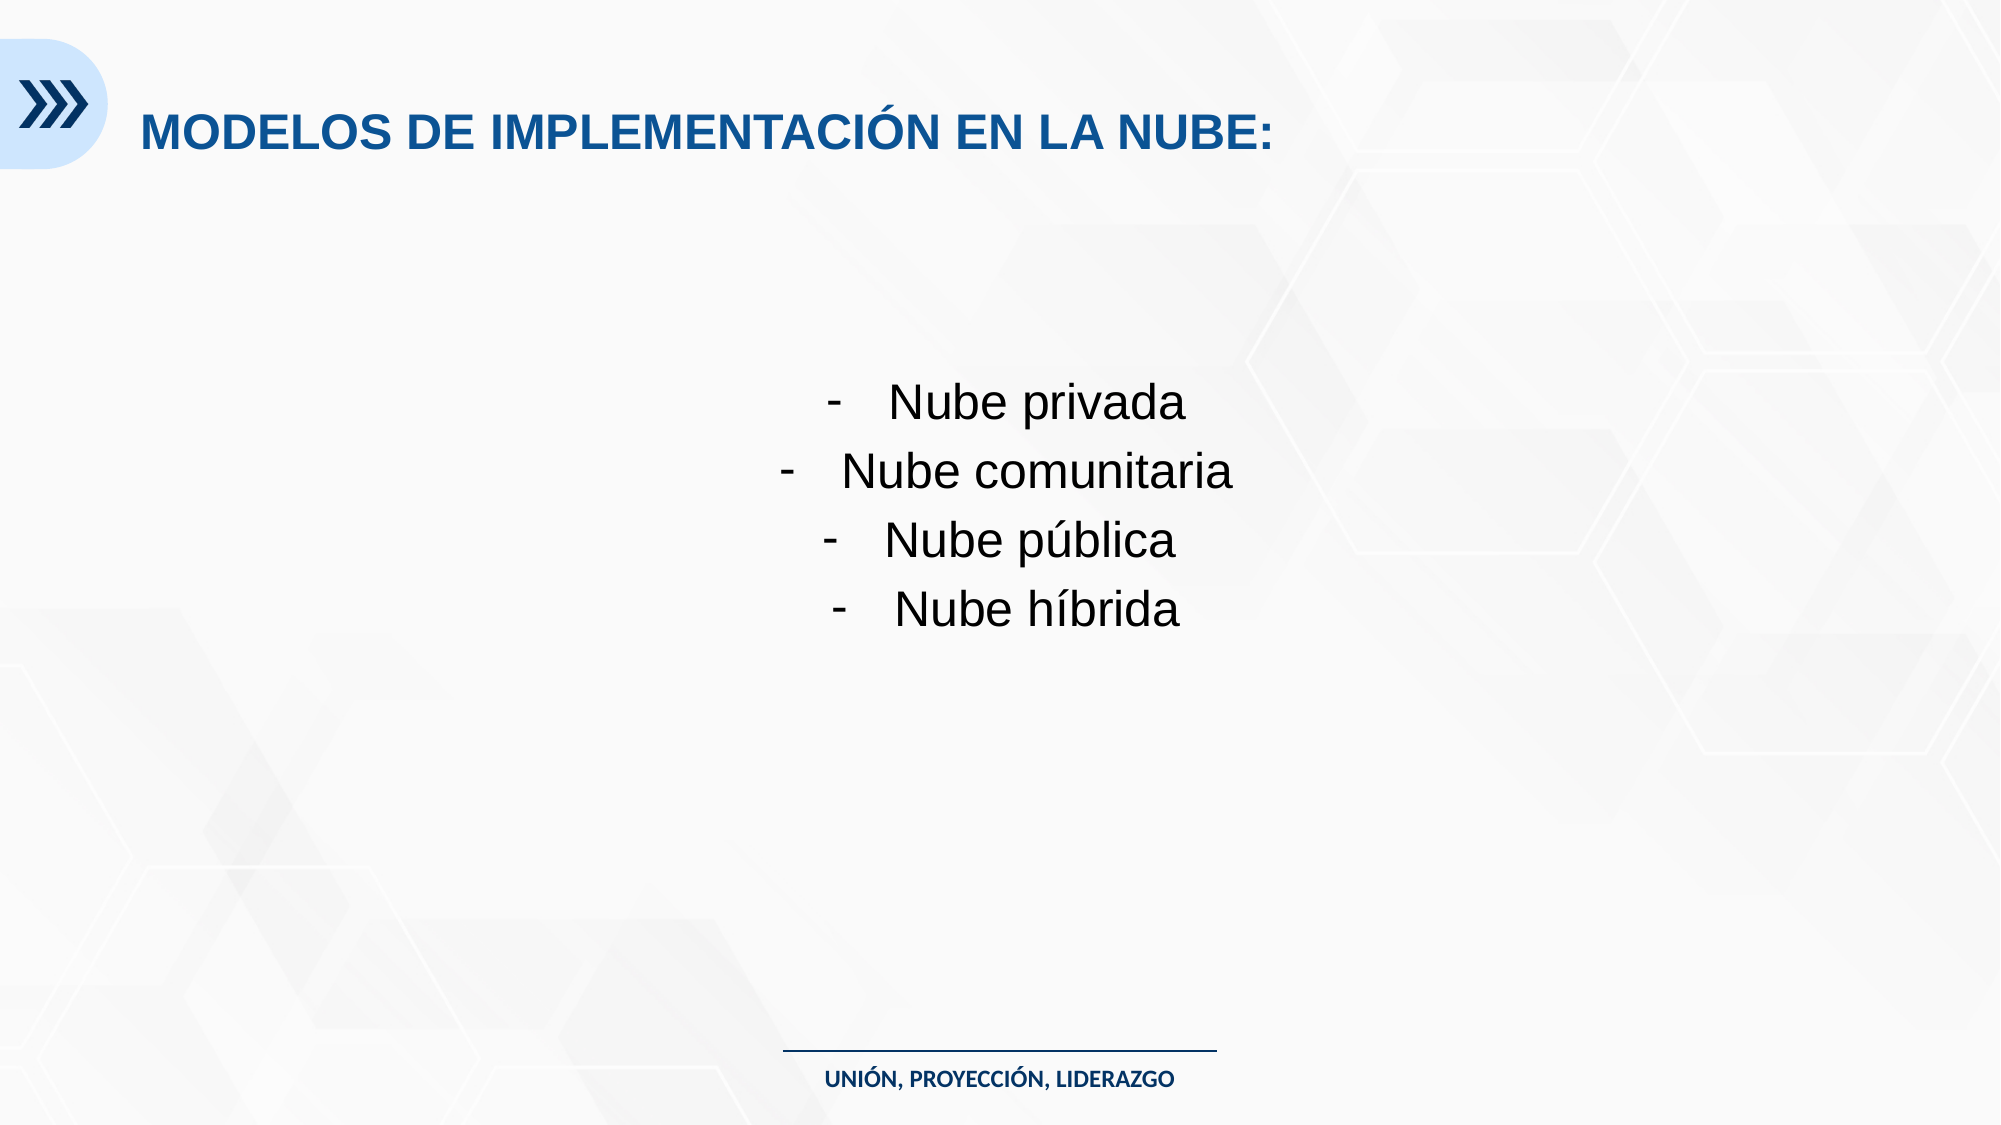

MODELOS DE IMPLEMENTACIÓN EN LA NUBE:
Nube privada
Nube comunitaria
Nube pública
Nube híbrida